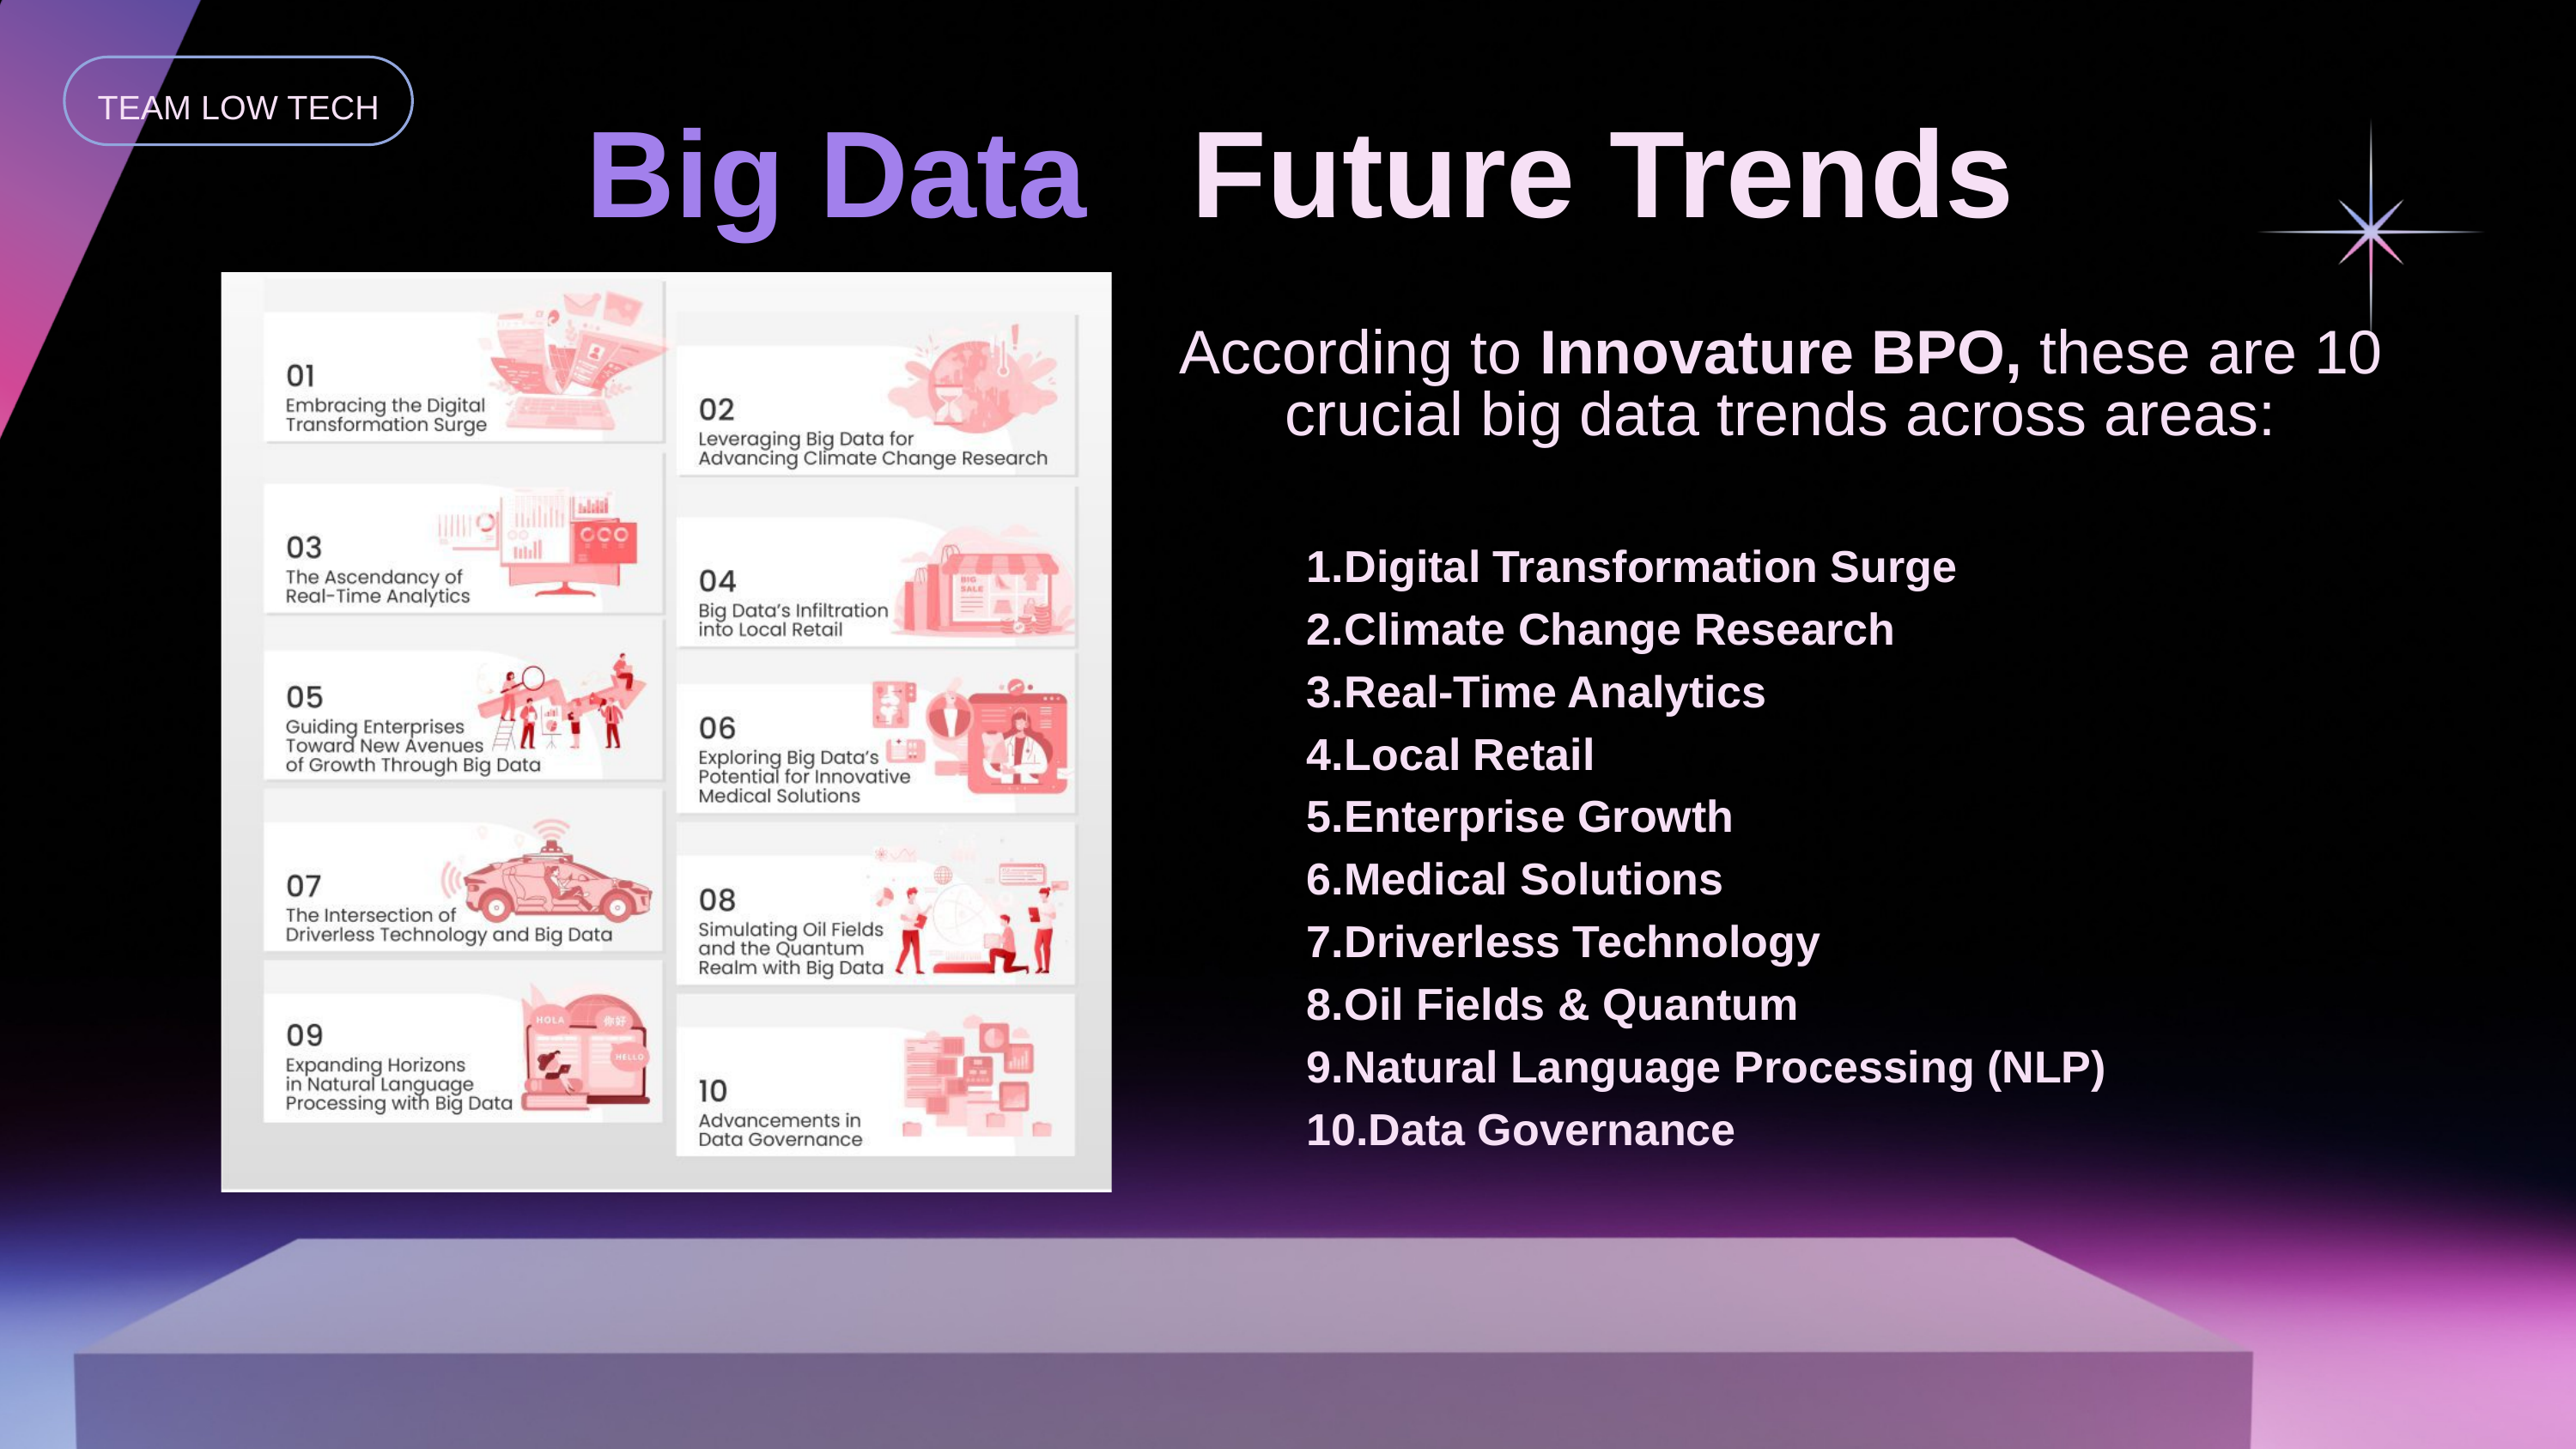

TEAM LOW TECH
Big Data
Future Trends

According to Innovature BPO, these are 10 crucial big data trends across areas:
Digital Transformation Surge
Climate Change Research
Real-Time Analytics
Local Retail
Enterprise Growth
Medical Solutions
Driverless Technology
Oil Fields & Quantum
Natural Language Processing (NLP)
Data Governance